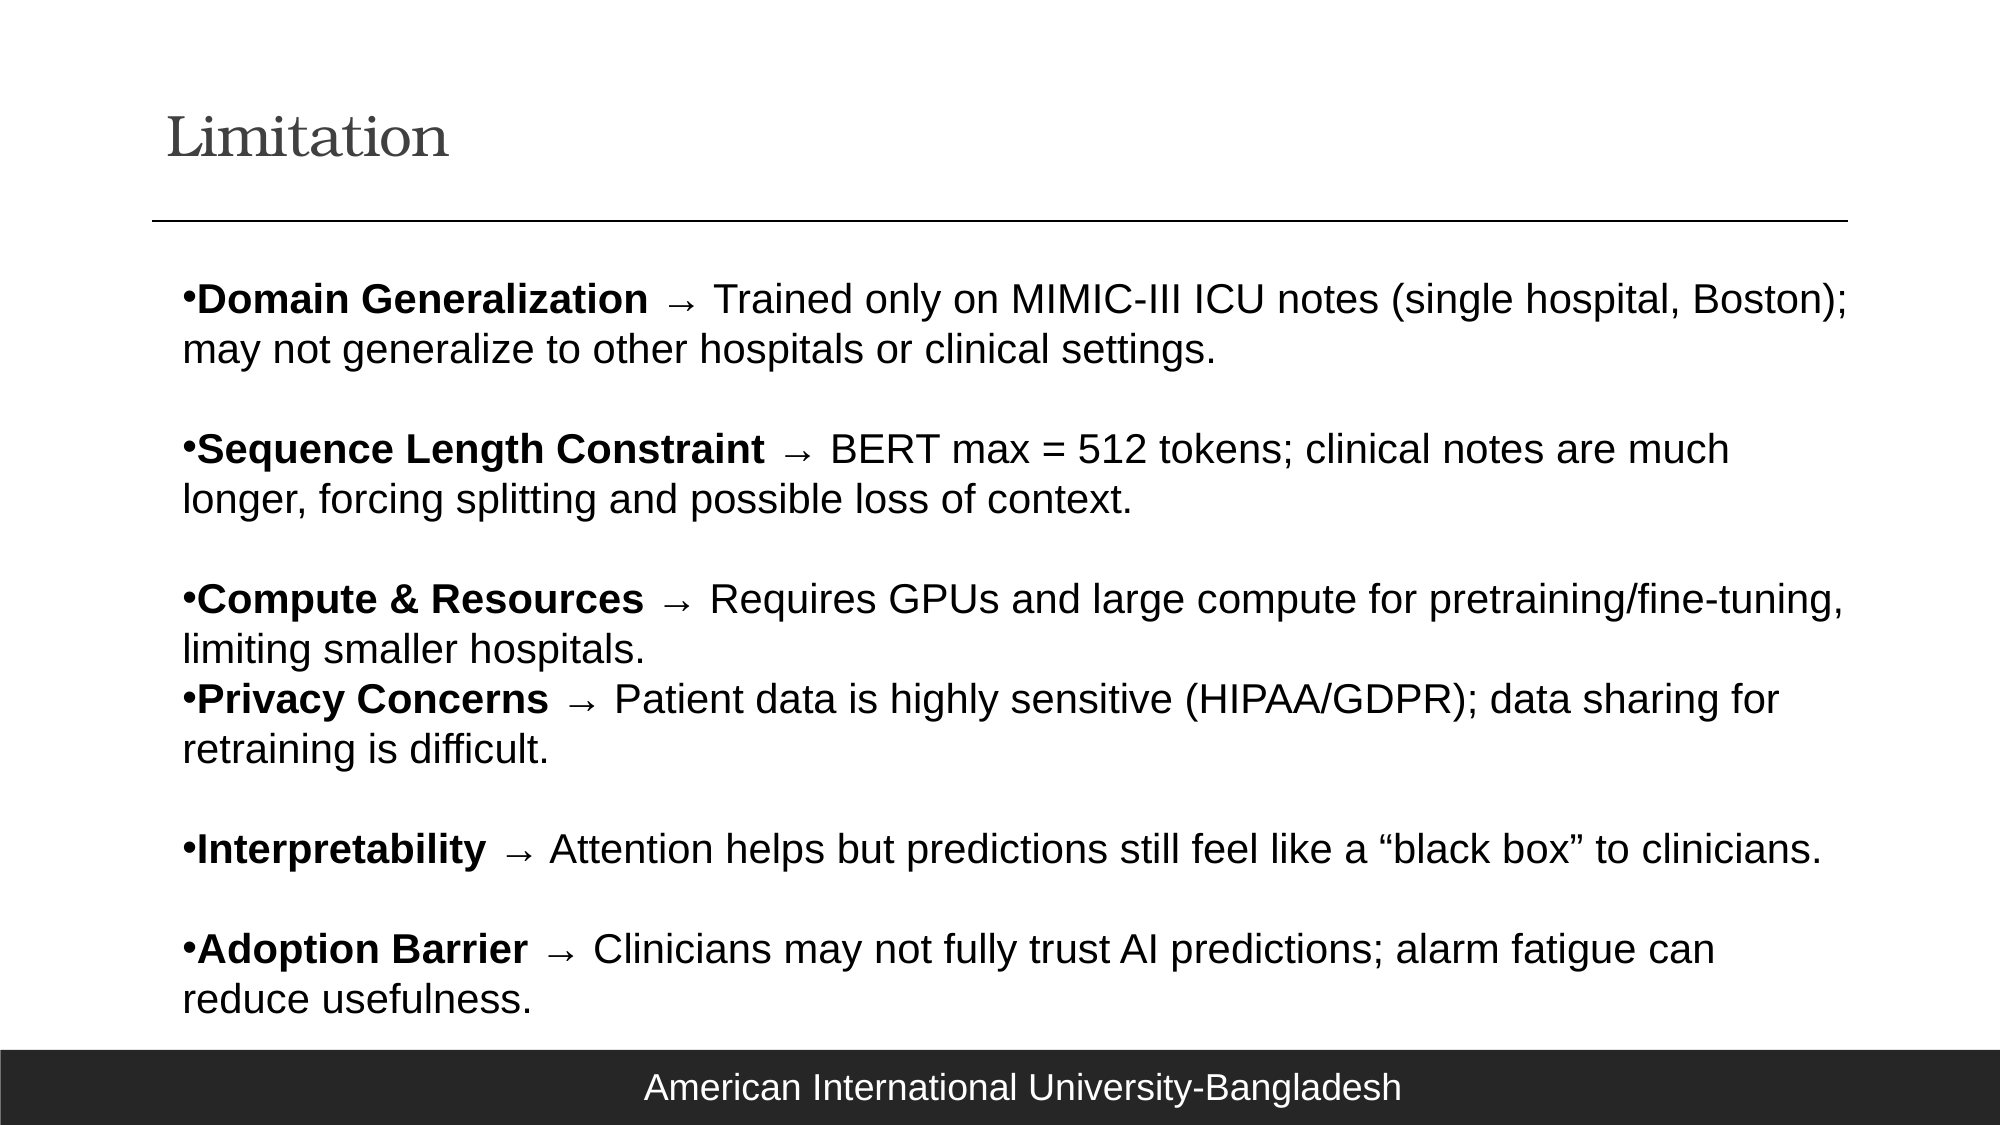

# Limitation
Domain Generalization → Trained only on MIMIC-III ICU notes (single hospital, Boston); may not generalize to other hospitals or clinical settings.

Sequence Length Constraint → BERT max = 512 tokens; clinical notes are much longer, forcing splitting and possible loss of context.

Compute & Resources → Requires GPUs and large compute for pretraining/fine-tuning, limiting smaller hospitals.
Privacy Concerns → Patient data is highly sensitive (HIPAA/GDPR); data sharing for retraining is difficult.

Interpretability → Attention helps but predictions still feel like a “black box” to clinicians.

Adoption Barrier → Clinicians may not fully trust AI predictions; alarm fatigue can reduce usefulness.

American International University-Bangladesh